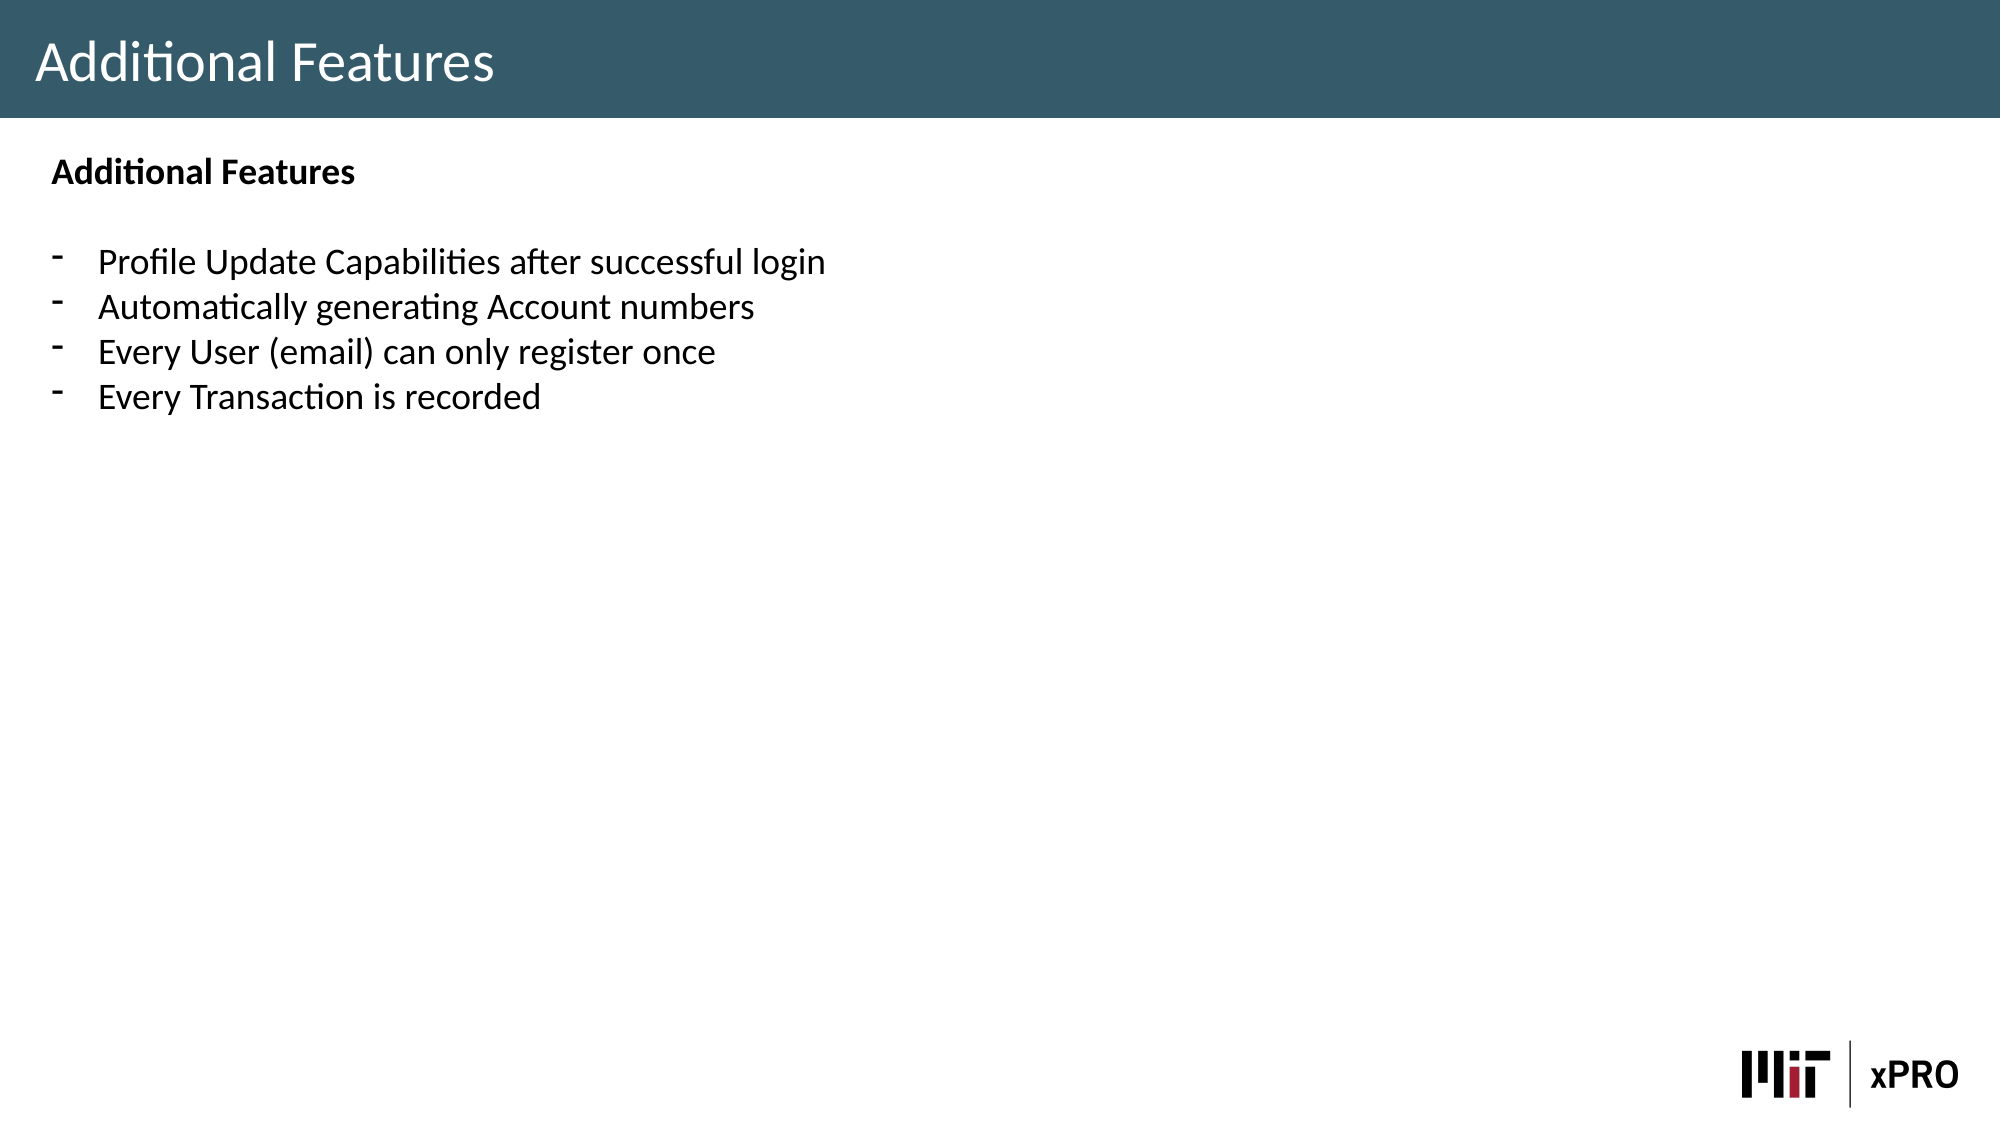

Additional Features
Additional Features

Profile Update Capabilities after successful login
Automatically generating Account numbers
Every User (email) can only register once
Every Transaction is recorded